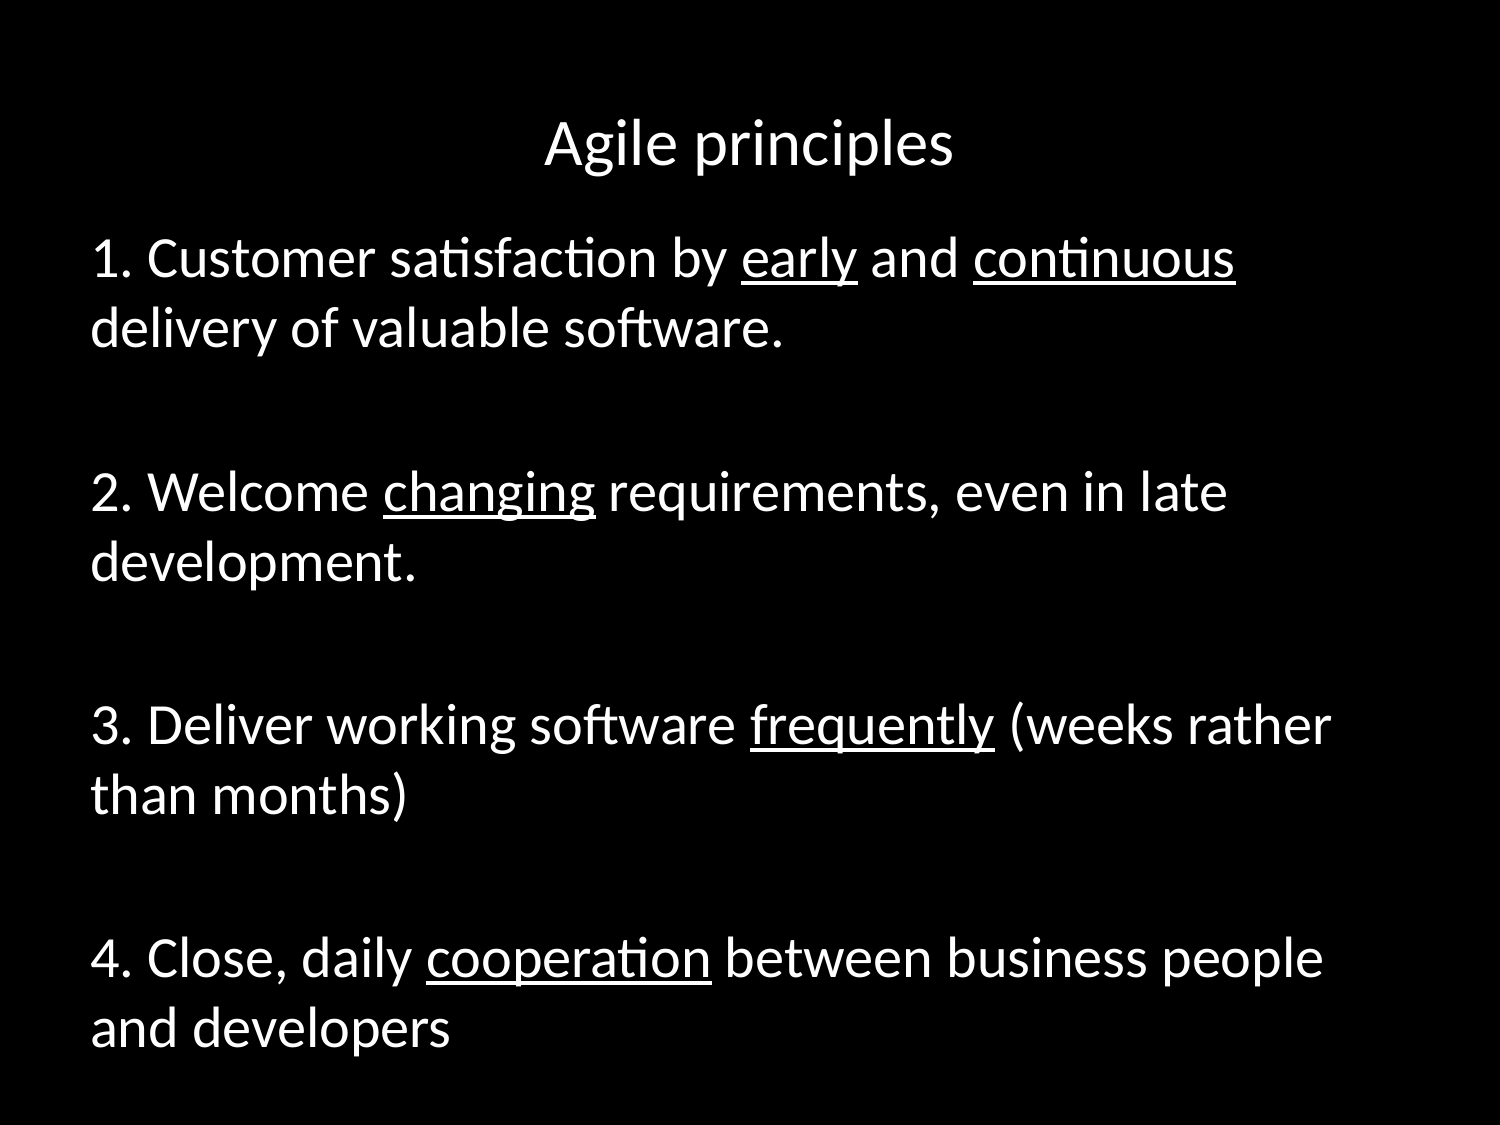

# Agile principles
1. Customer satisfaction by early and continuous delivery of valuable software.

2. Welcome changing requirements, even in late development.

3. Deliver working software frequently (weeks rather than months)

4. Close, daily cooperation between business people and developers